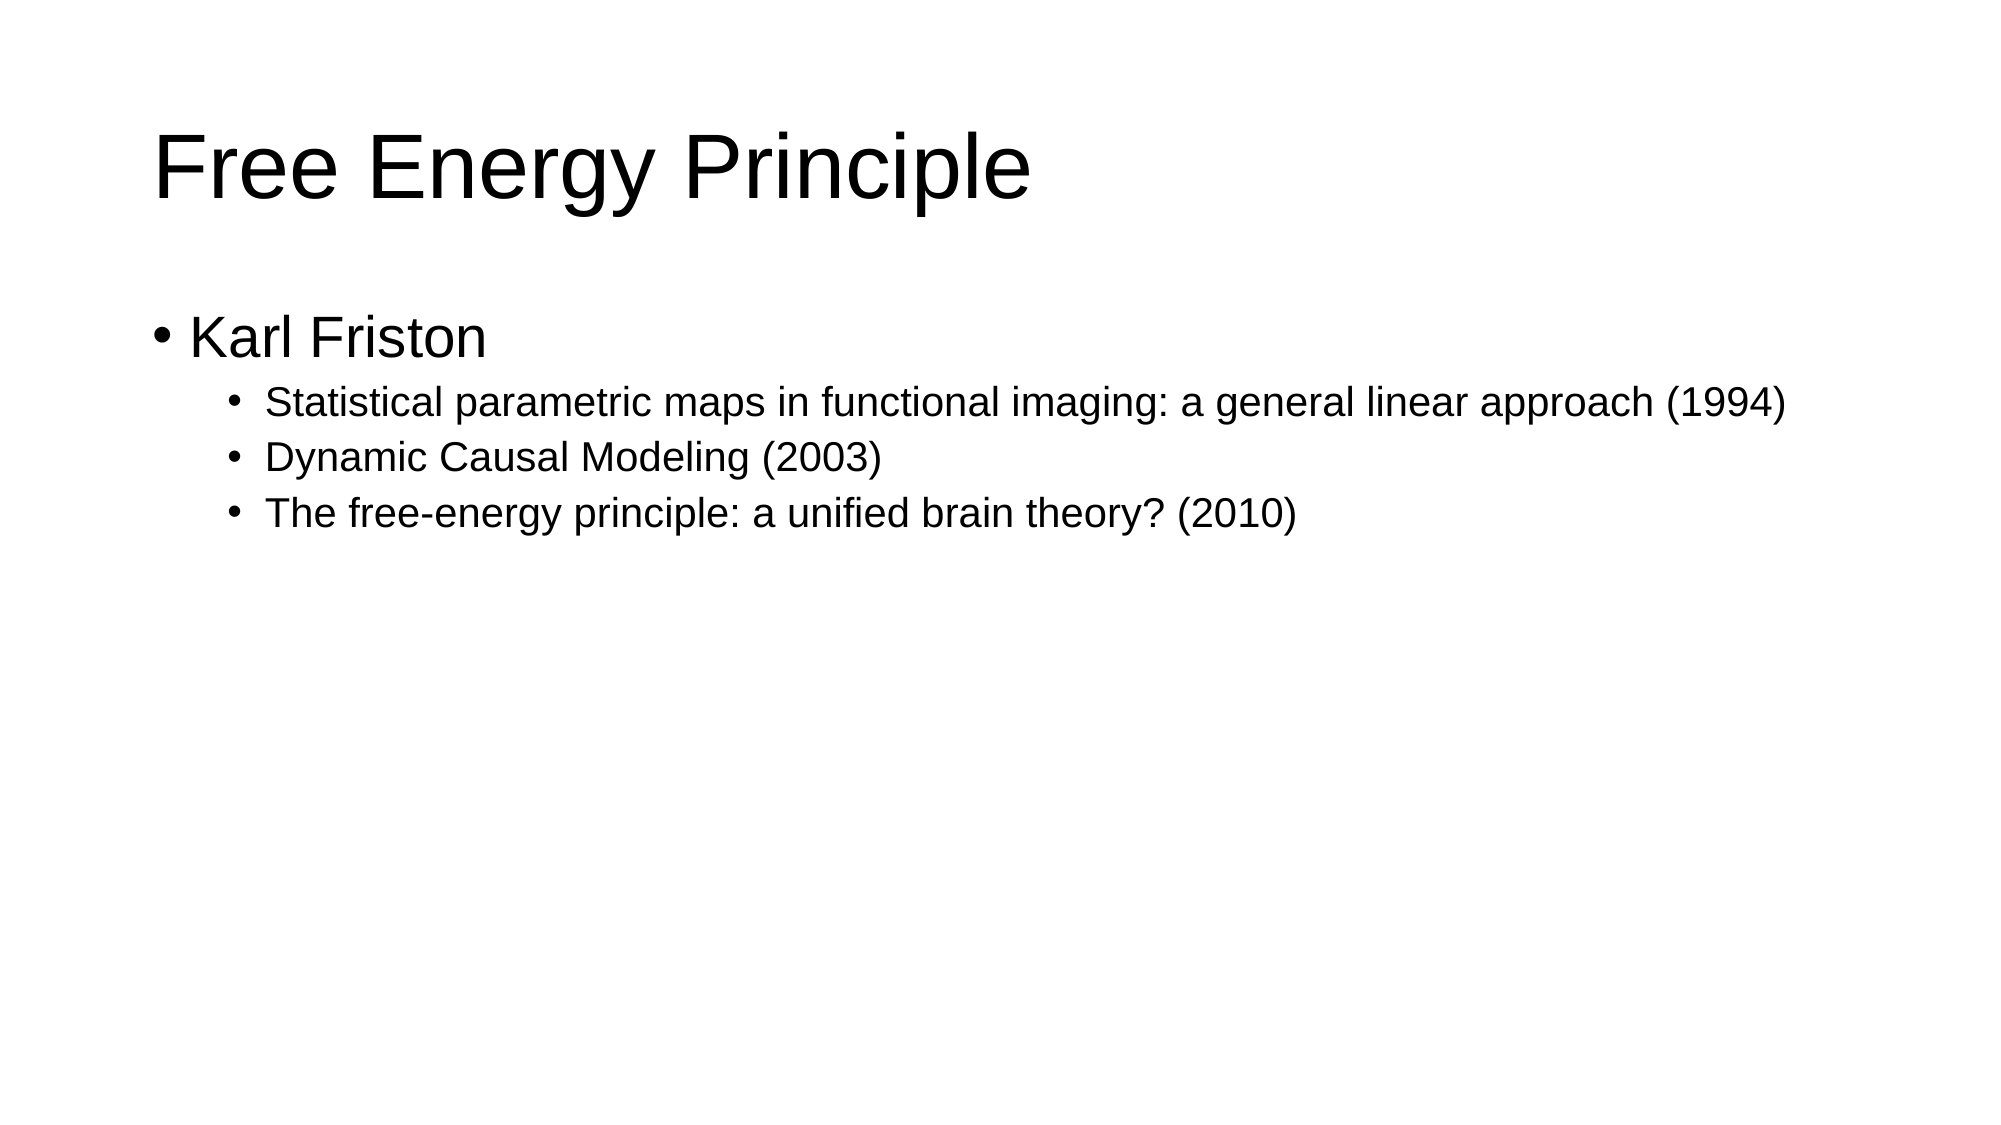

# Free Energy Principle
Karl Friston
Statistical parametric maps in functional imaging: a general linear approach (1994)
Dynamic Causal Modeling (2003)
The free-energy principle: a unified brain theory? (2010)